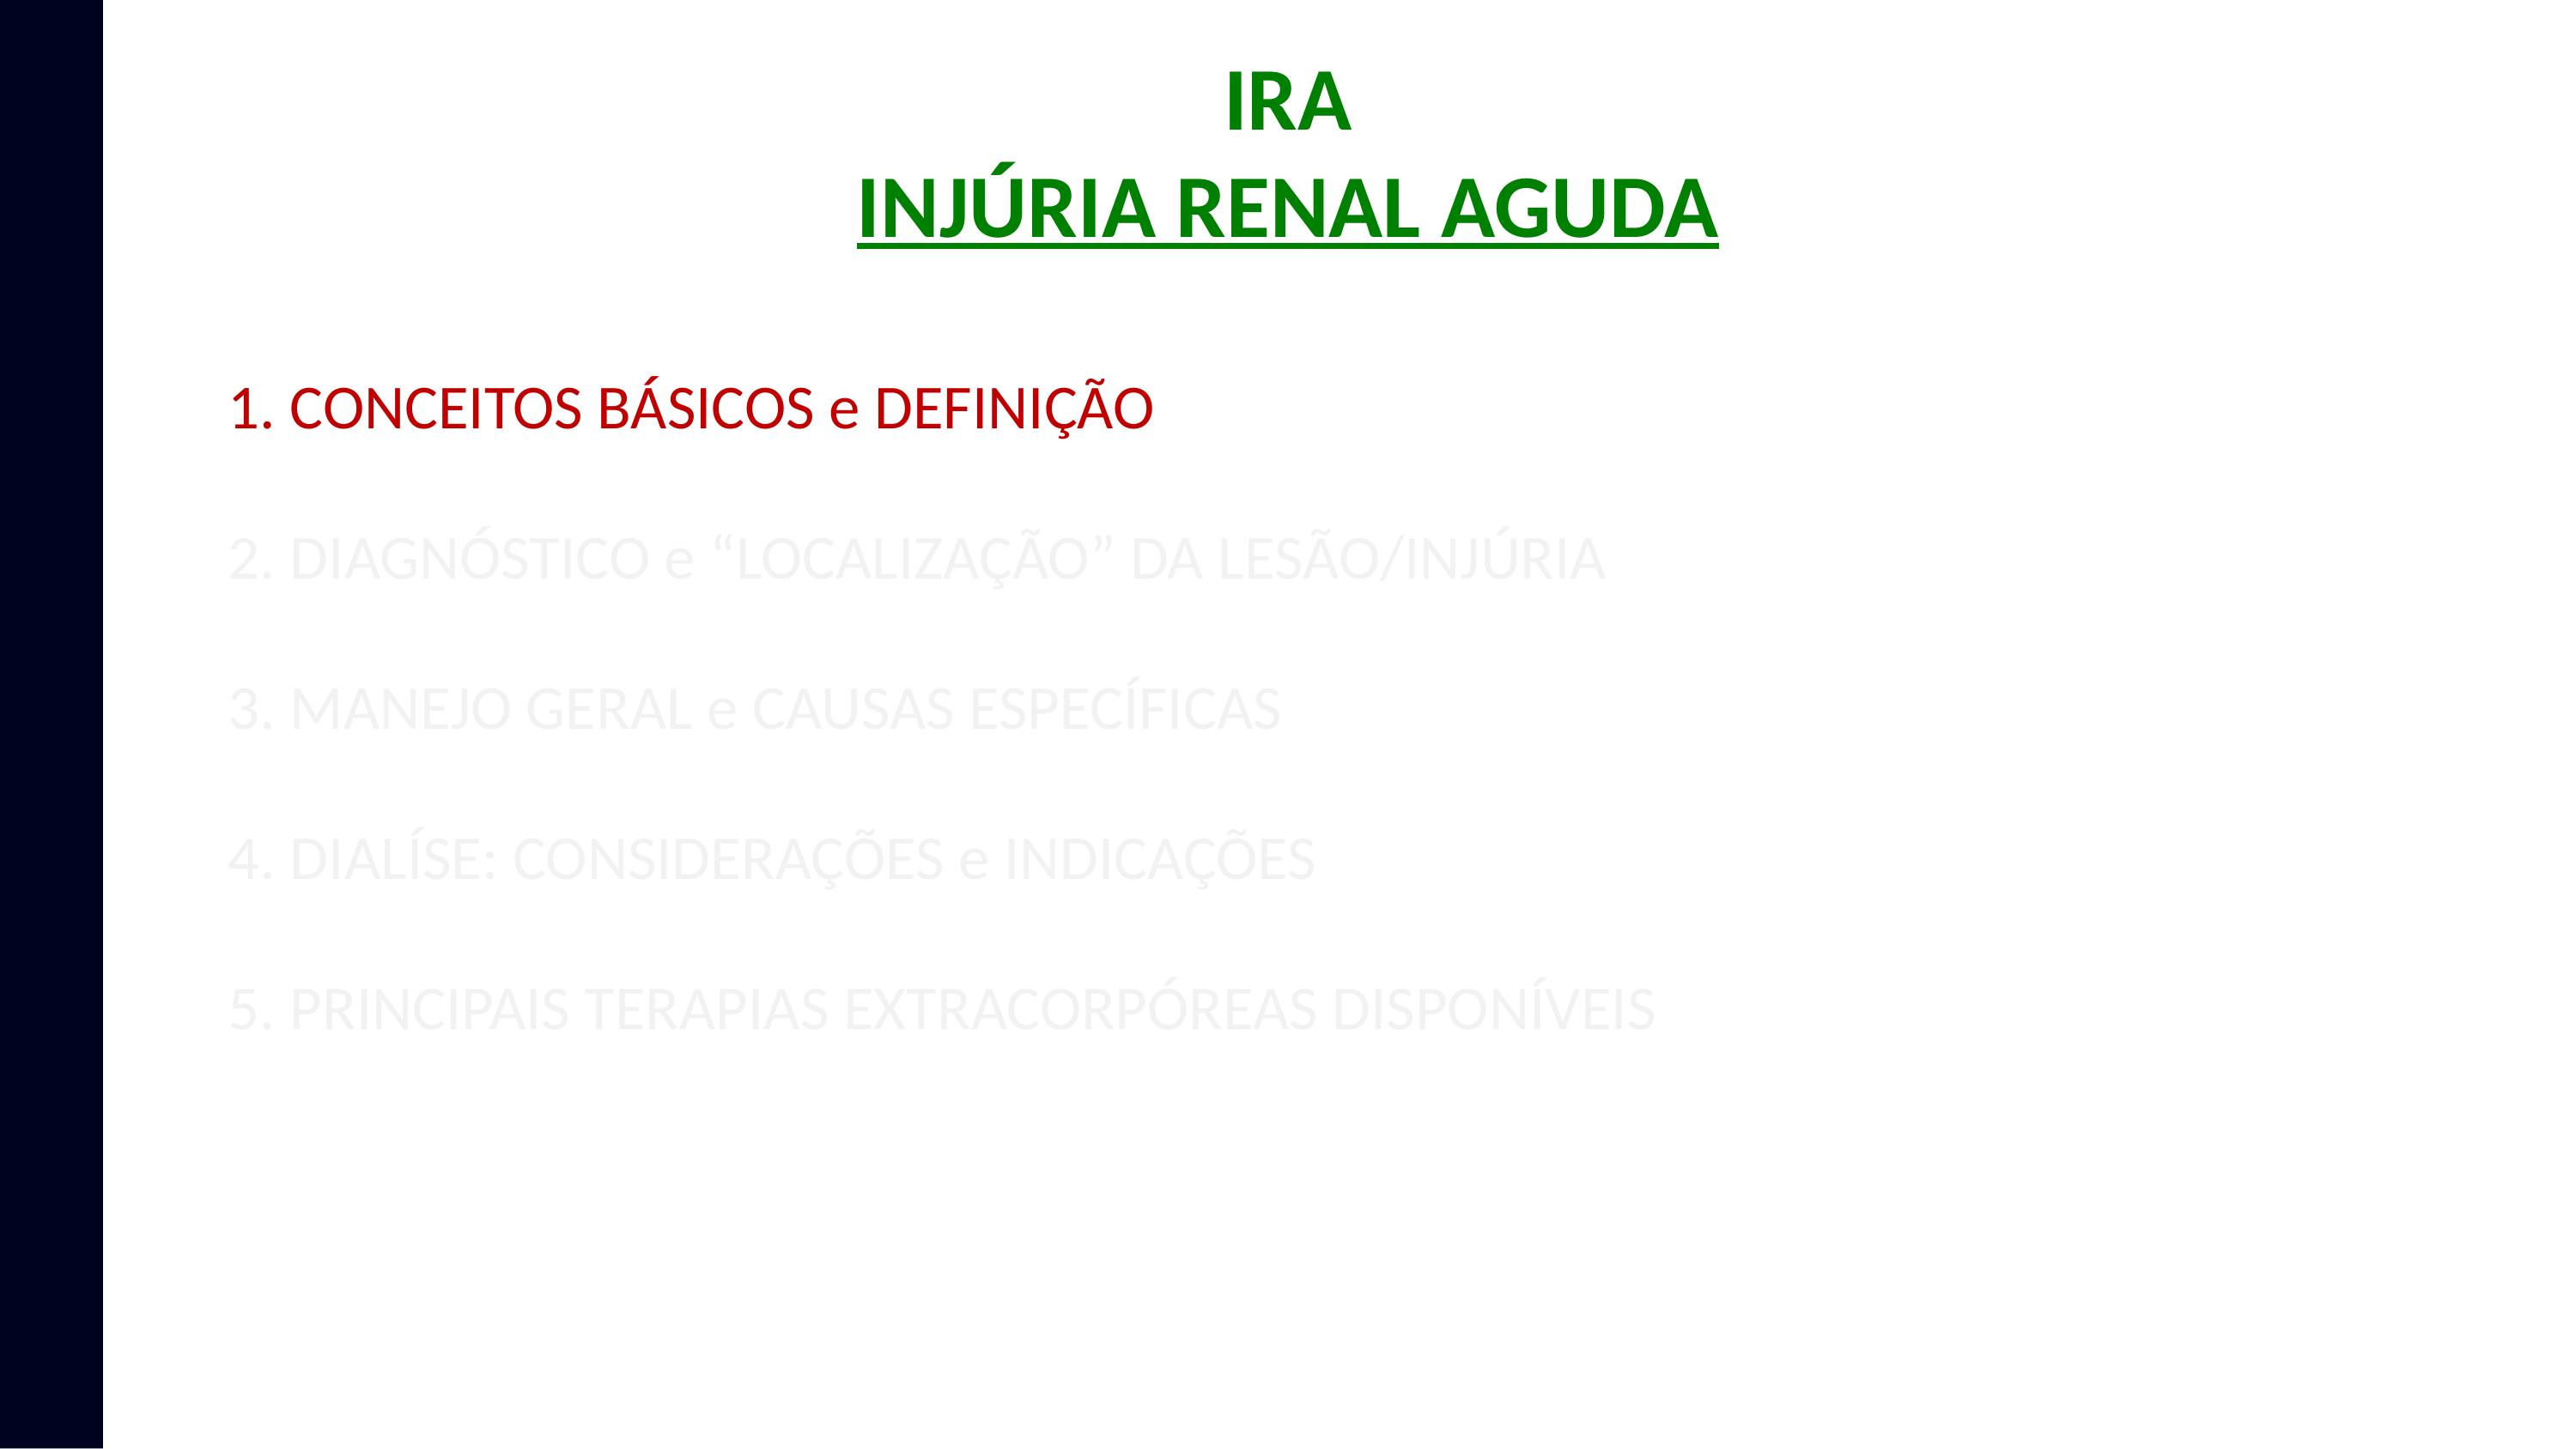

ira
INJÚRIA RENAL AGUDA
1. CONCEITOS BÁSICOS e DEFINIÇÃO

2. DIAGNÓSTICO e “LOCALIZAÇÃO” DA LESÃO/INJÚRIA

3. MANEJO GERAL e CAUSAS ESPECÍFICAS

4. DIALÍSE: CONSIDERAÇÕES e INDICAÇÕES

5. PRINCIPAIS TERAPIAS EXTRACORPÓREAS DISPONÍVEIS

#